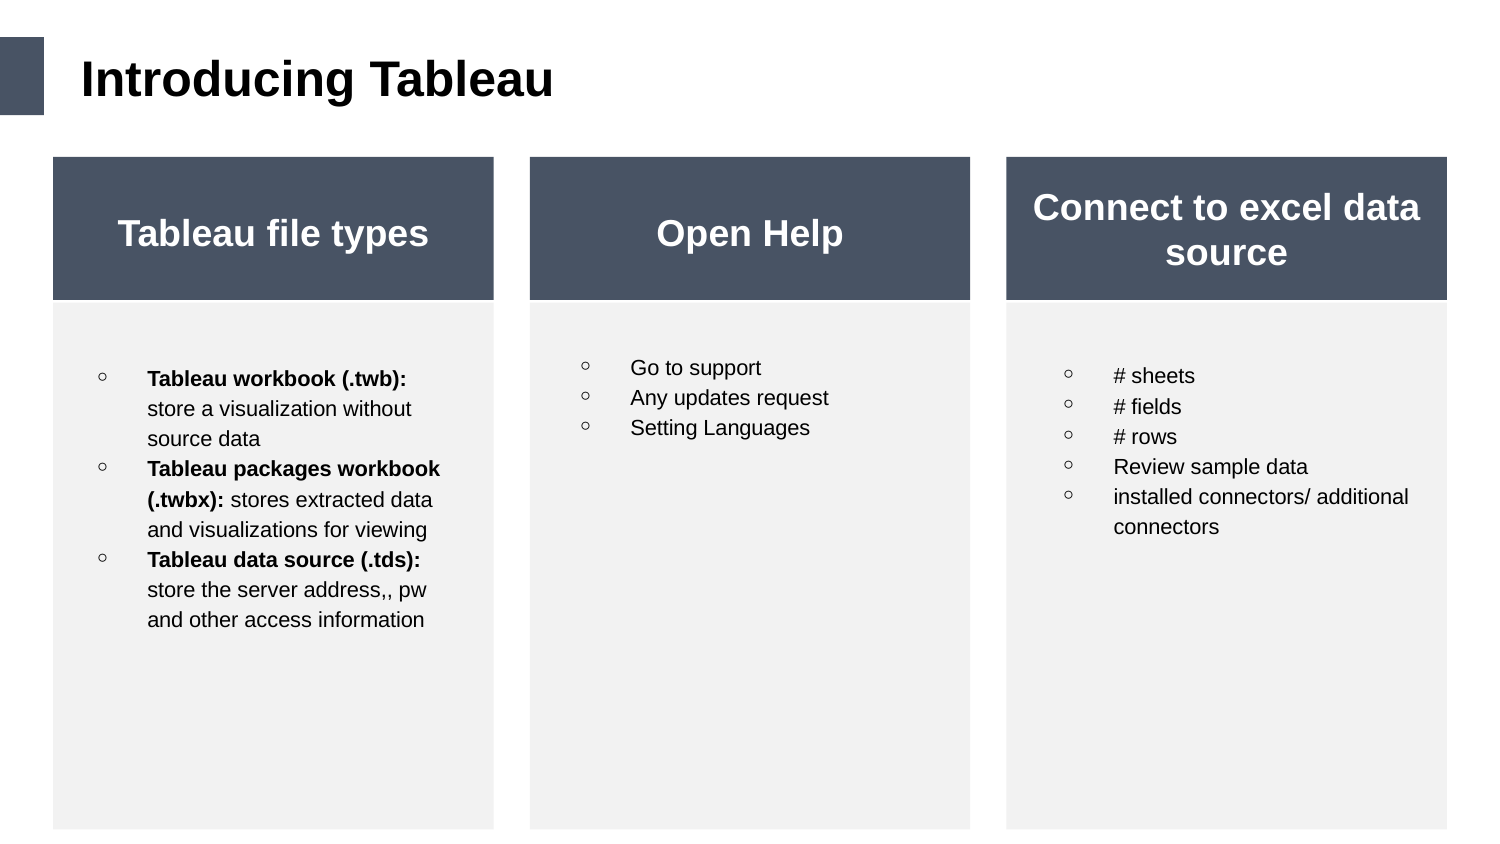

Introducing Tableau
Tableau file types
Open Help
Connect to excel data source

Go to support
Any updates request
Setting Languages
# sheets
# fields
# rows
Review sample data
installed connectors/ additional connectors
Tableau workbook (.twb): store a visualization without source data
Tableau packages workbook (.twbx): stores extracted data and visualizations for viewing
Tableau data source (.tds): store the server address,, pw and other access information